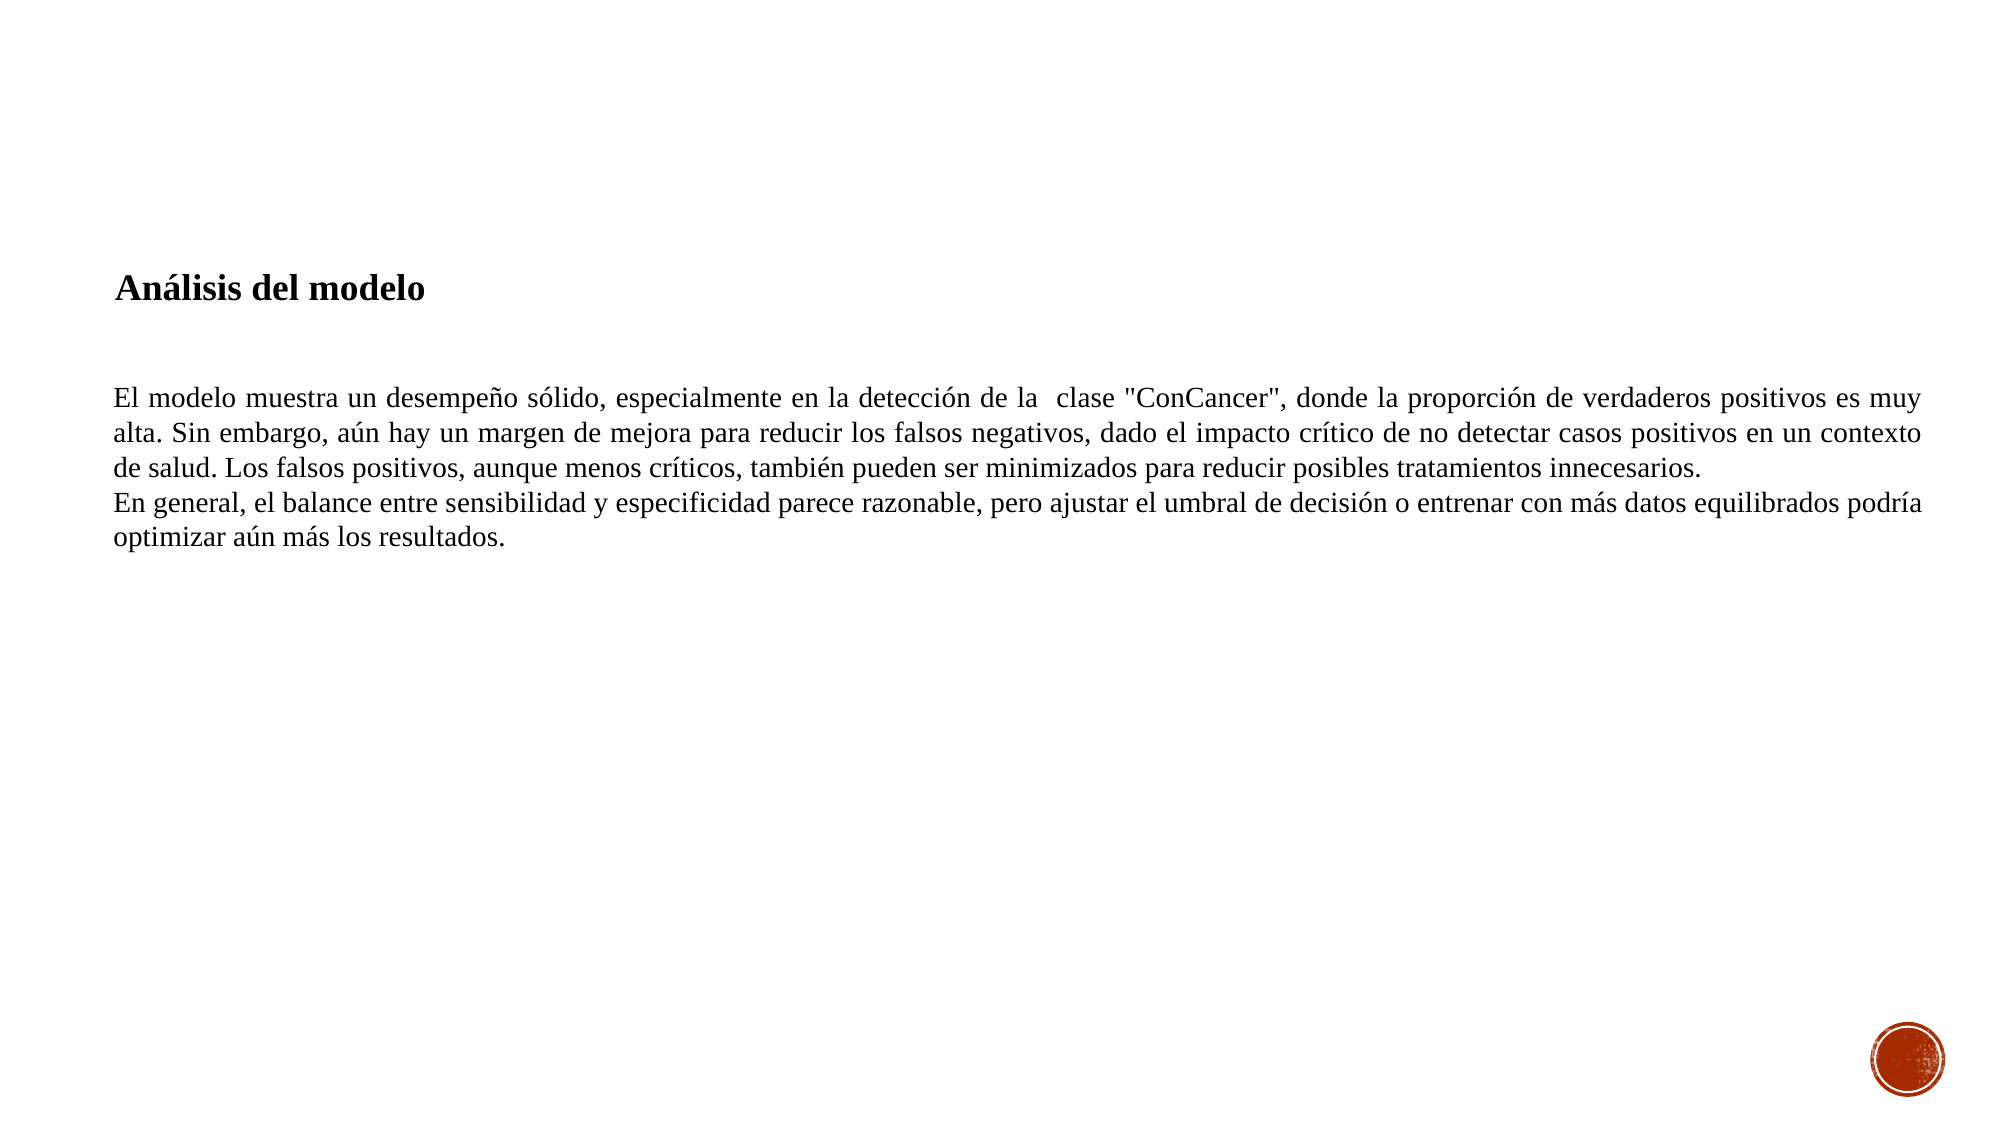

Análisis del modelo
El modelo muestra un desempeño sólido, especialmente en la detección de la  clase "ConCancer", donde la proporción de verdaderos positivos es muy alta. Sin embargo, aún hay un margen de mejora para reducir los falsos negativos, dado el impacto crítico de no detectar casos positivos en un contexto de salud. Los falsos positivos, aunque menos críticos, también pueden ser minimizados para reducir posibles tratamientos innecesarios.
En general, el balance entre sensibilidad y especificidad parece razonable, pero ajustar el umbral de decisión o entrenar con más datos equilibrados podría optimizar aún más los resultados.